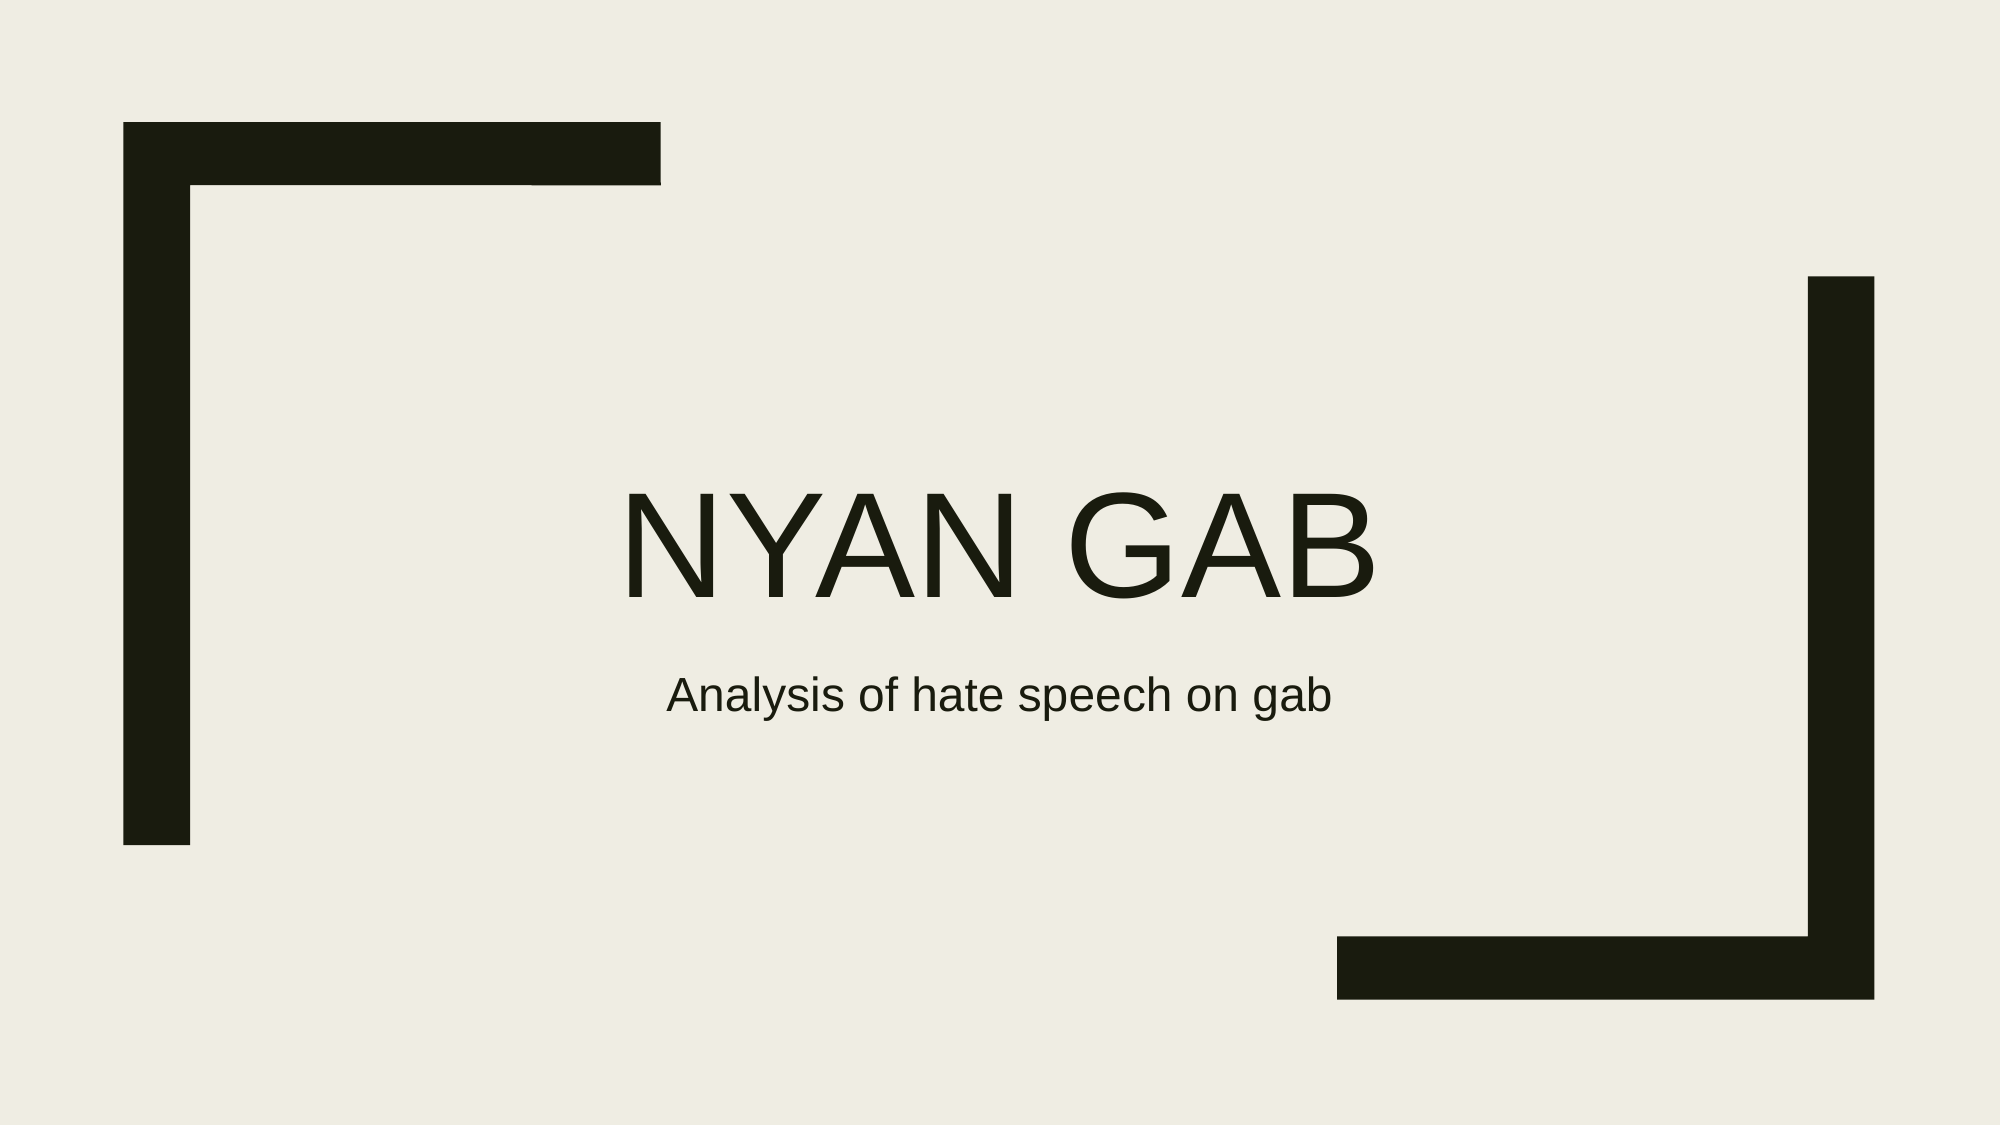

# Nyan Gab
Analysis of hate speech on gab